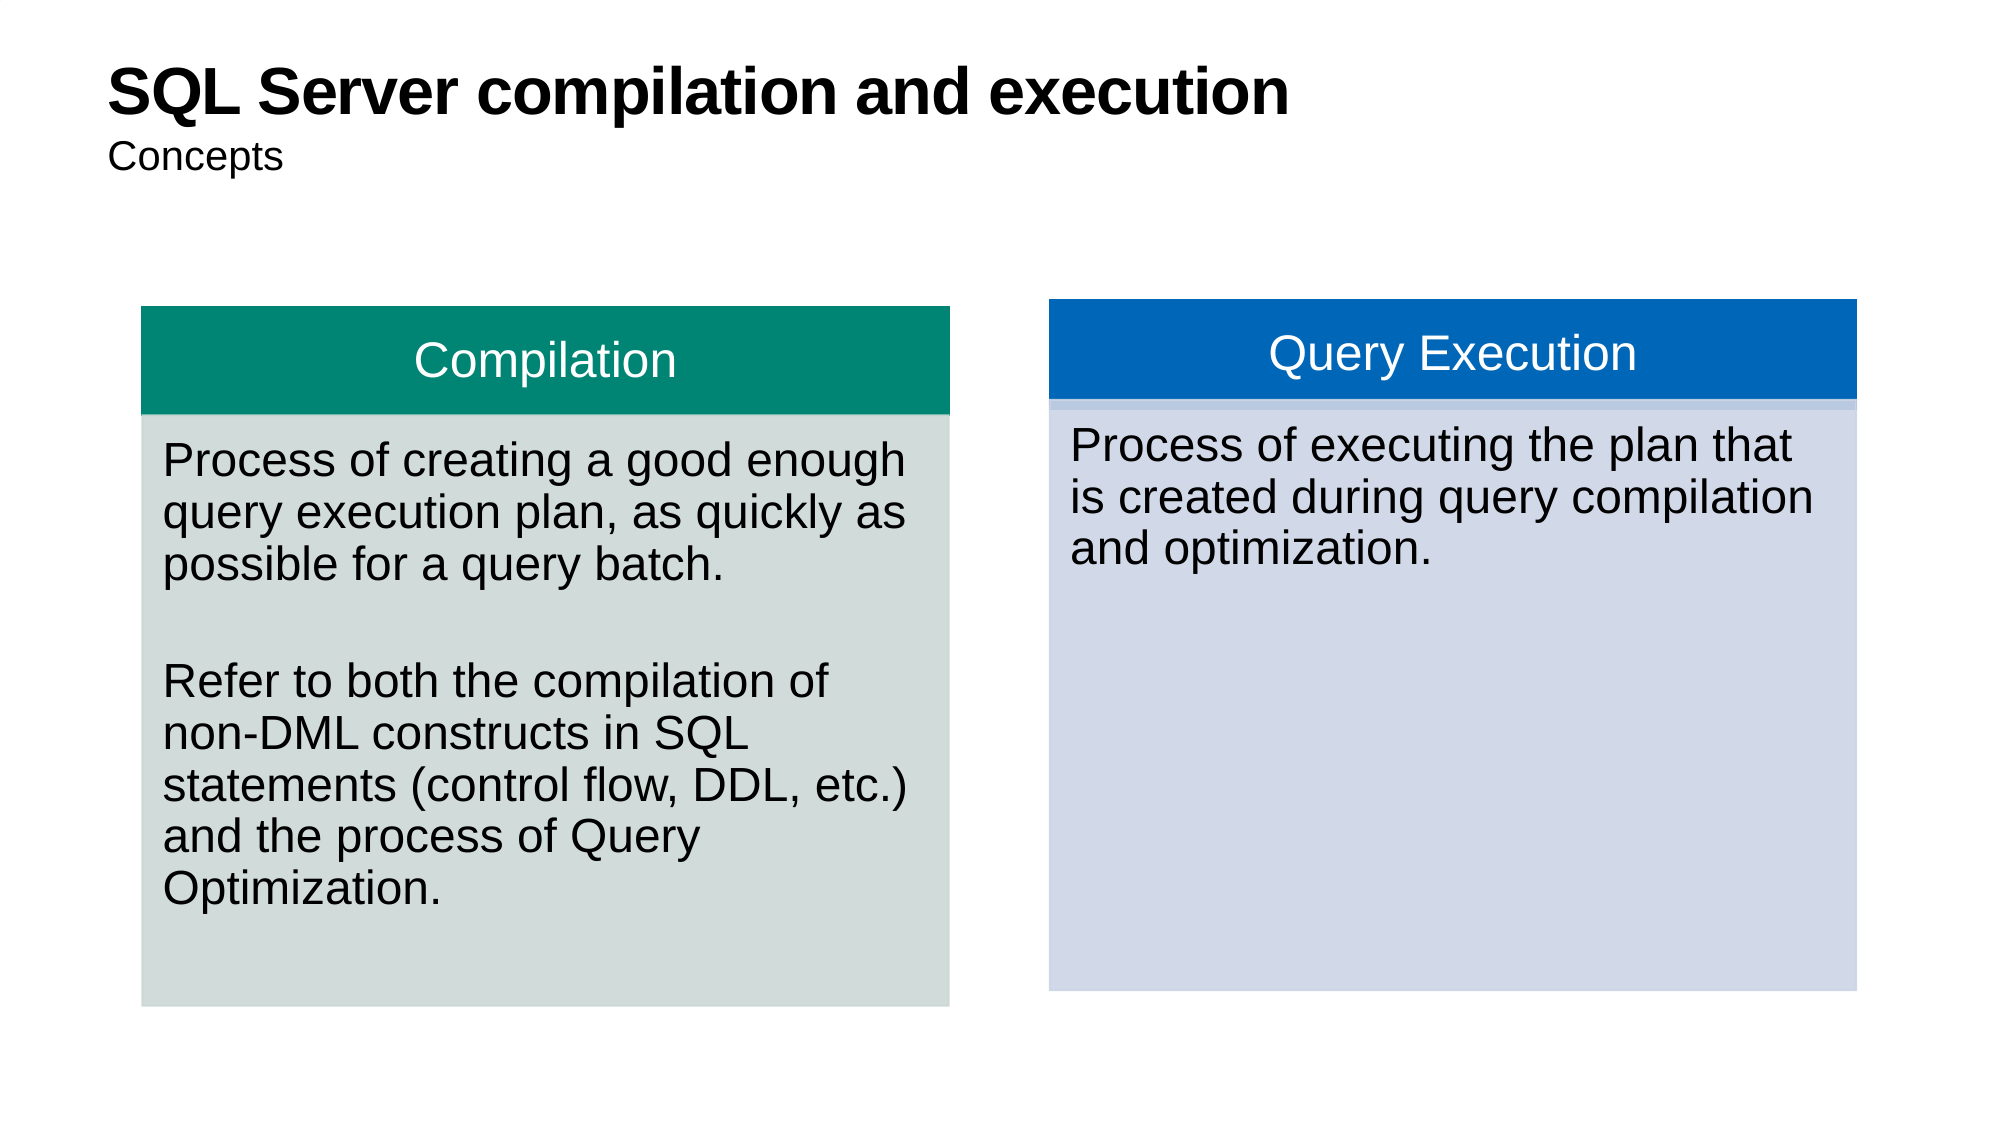

# SQL Server compilation and execution
Concepts
Compilation
Process of creating a good enough query execution plan, as quickly as possible for a query batch.

Refer to both the compilation of non-DML constructs in SQL statements (control flow, DDL, etc.) and the process of Query Optimization.
Query Execution
Process of executing the plan that is created during query compilation and optimization.